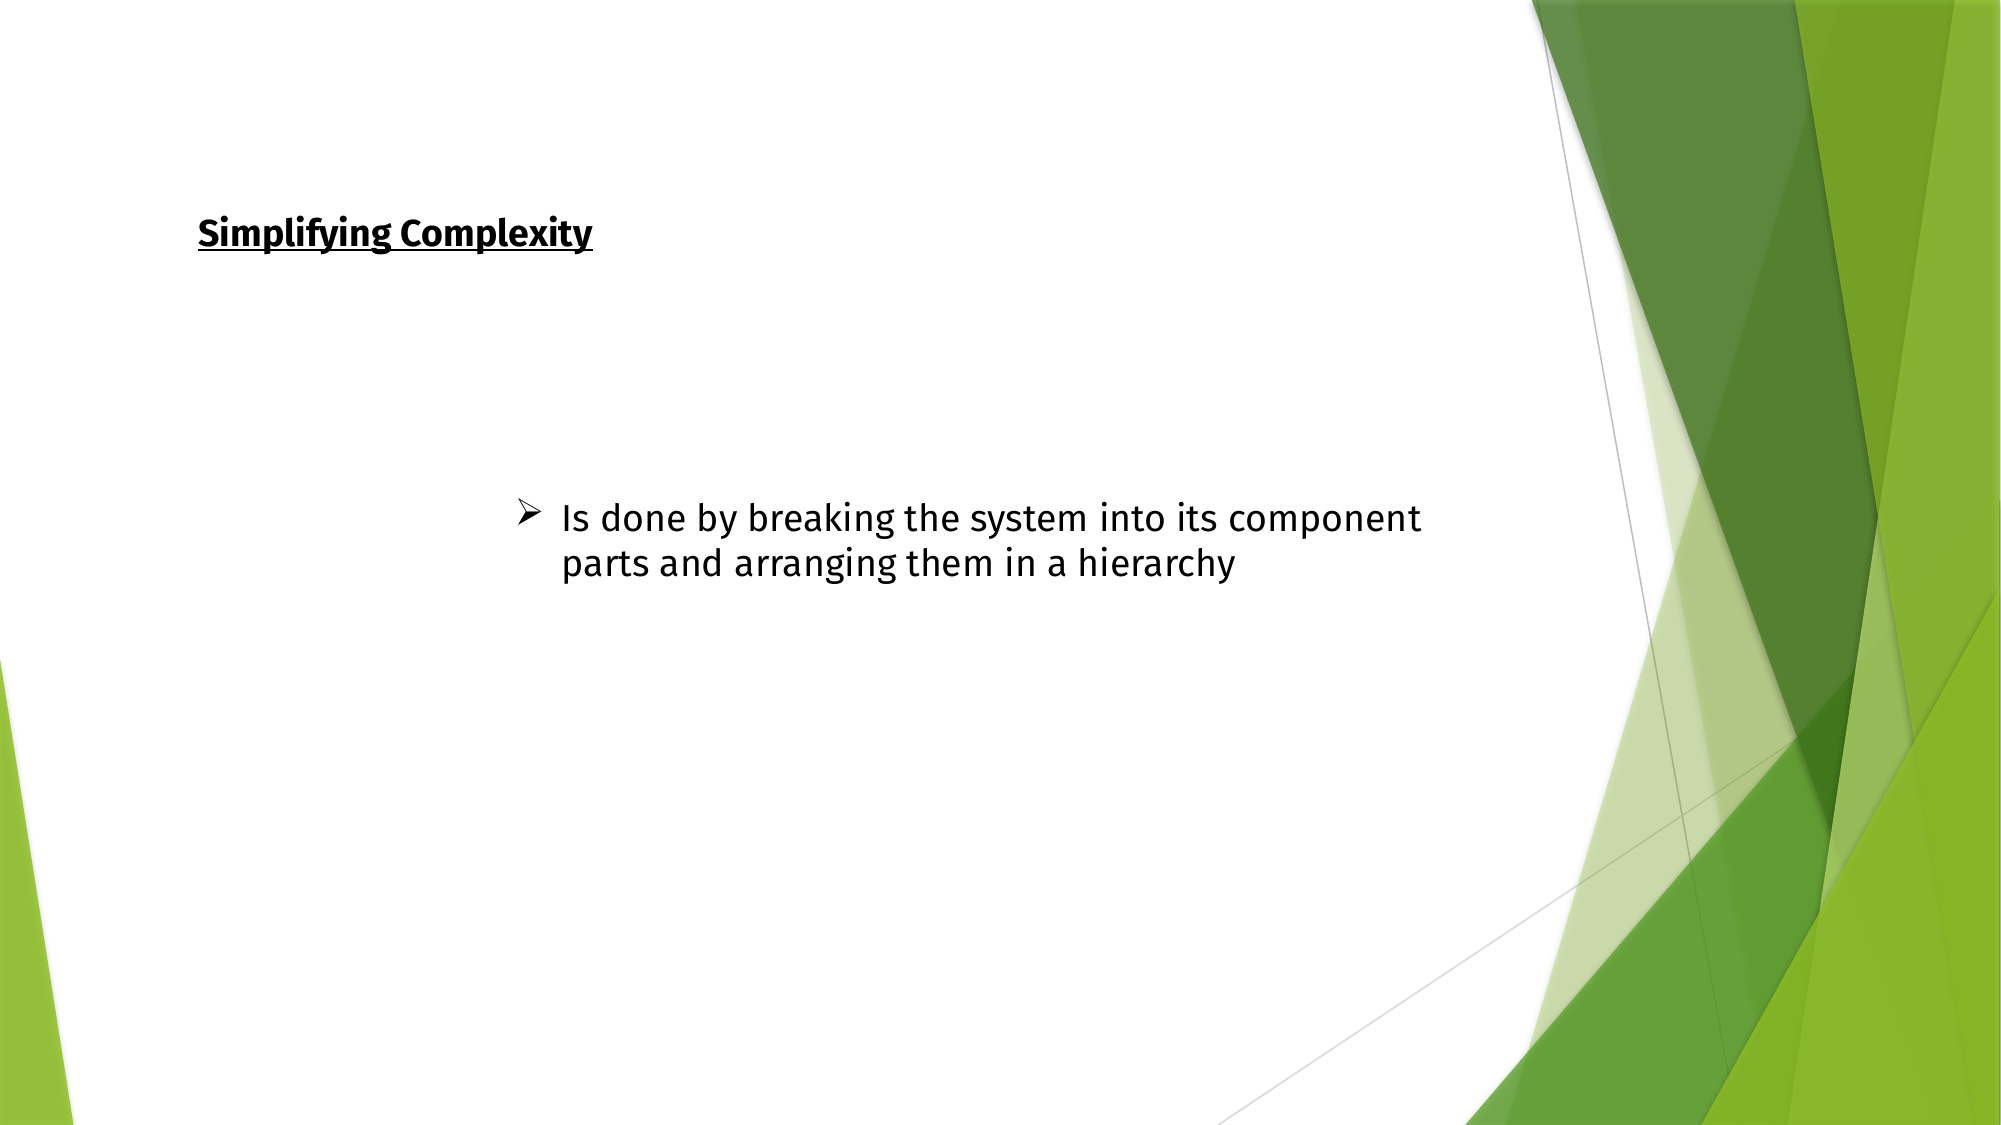

Simplifying Complexity
Is done by breaking the system into its component 	 parts and arranging them in a hierarchy